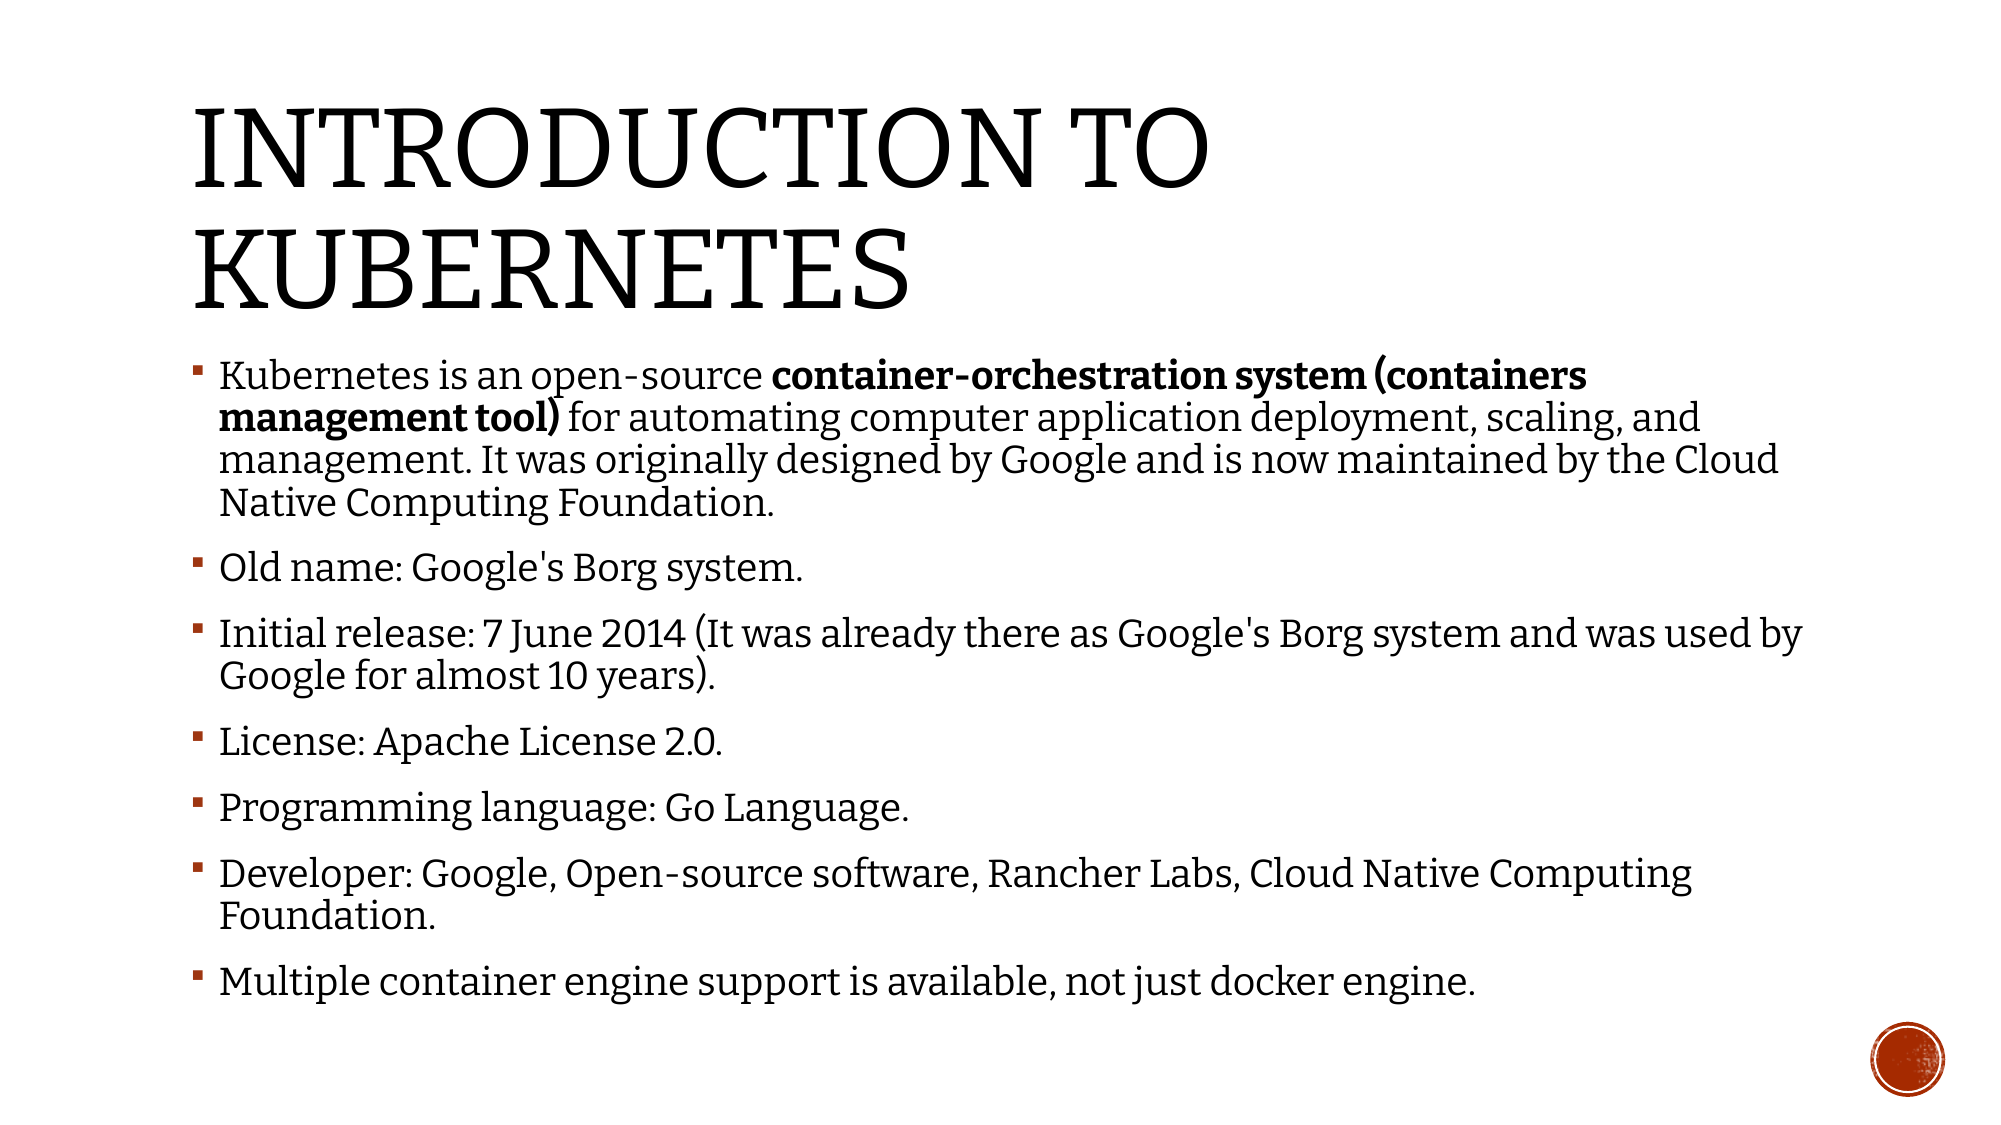

# Introduction to kubernetes
Kubernetes is an open-source container-orchestration system (containers management tool) for automating computer application deployment, scaling, and management. It was originally designed by Google and is now maintained by the Cloud Native Computing Foundation.
Old name: Google's Borg system.
Initial release: 7 June 2014 (It was already there as Google's Borg system and was used by Google for almost 10 years).
License: Apache License 2.0.
Programming language: Go Language.
Developer: Google, Open-source software, Rancher Labs, Cloud Native Computing Foundation.
Multiple container engine support is available, not just docker engine.